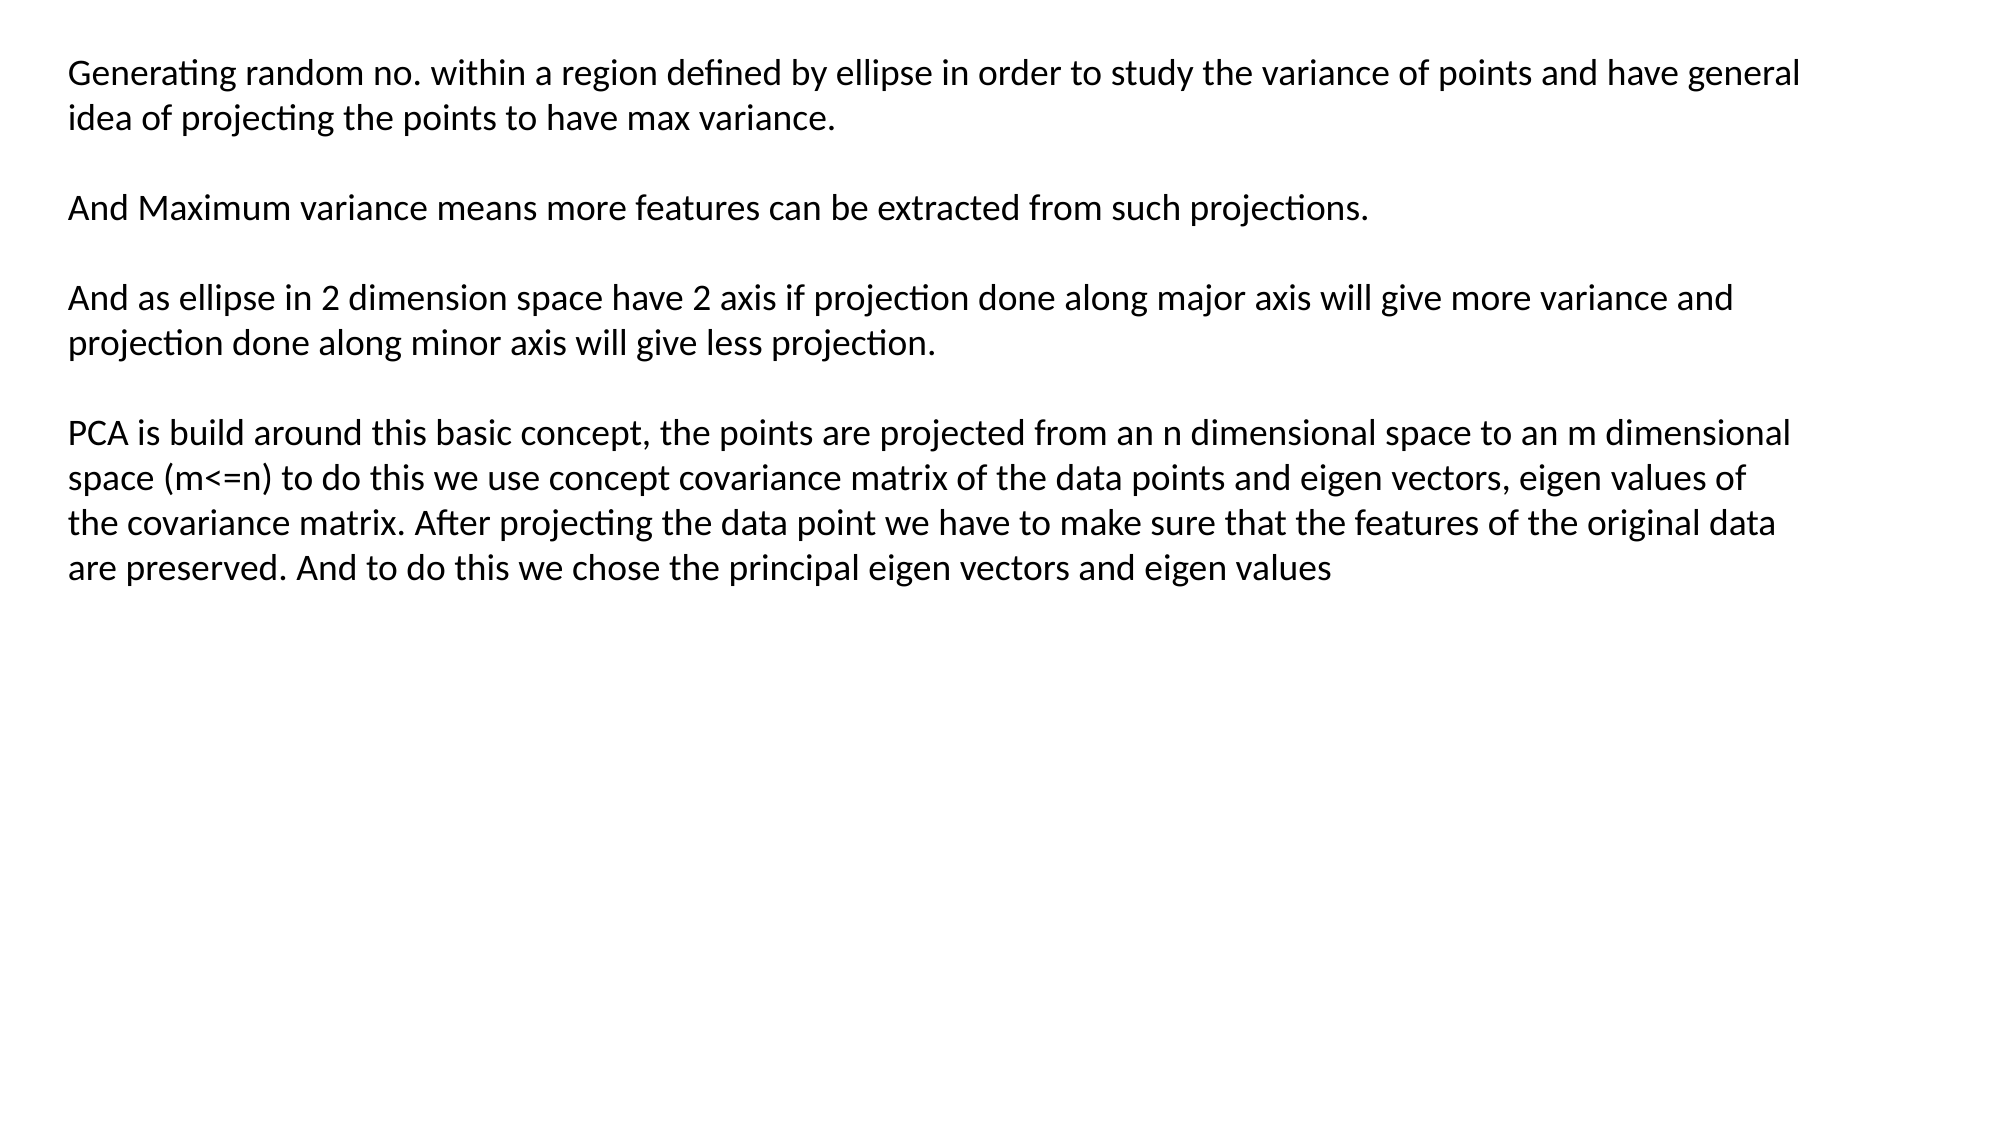

Generating random no. within a region defined by ellipse in order to study the variance of points and have general idea of projecting the points to have max variance.

And Maximum variance means more features can be extracted from such projections.

And as ellipse in 2 dimension space have 2 axis if projection done along major axis will give more variance and projection done along minor axis will give less projection.

PCA is build around this basic concept, the points are projected from an n dimensional space to an m dimensional space (m<=n) to do this we use concept covariance matrix of the data points and eigen vectors, eigen values of the covariance matrix. After projecting the data point we have to make sure that the features of the original data are preserved. And to do this we chose the principal eigen vectors and eigen values